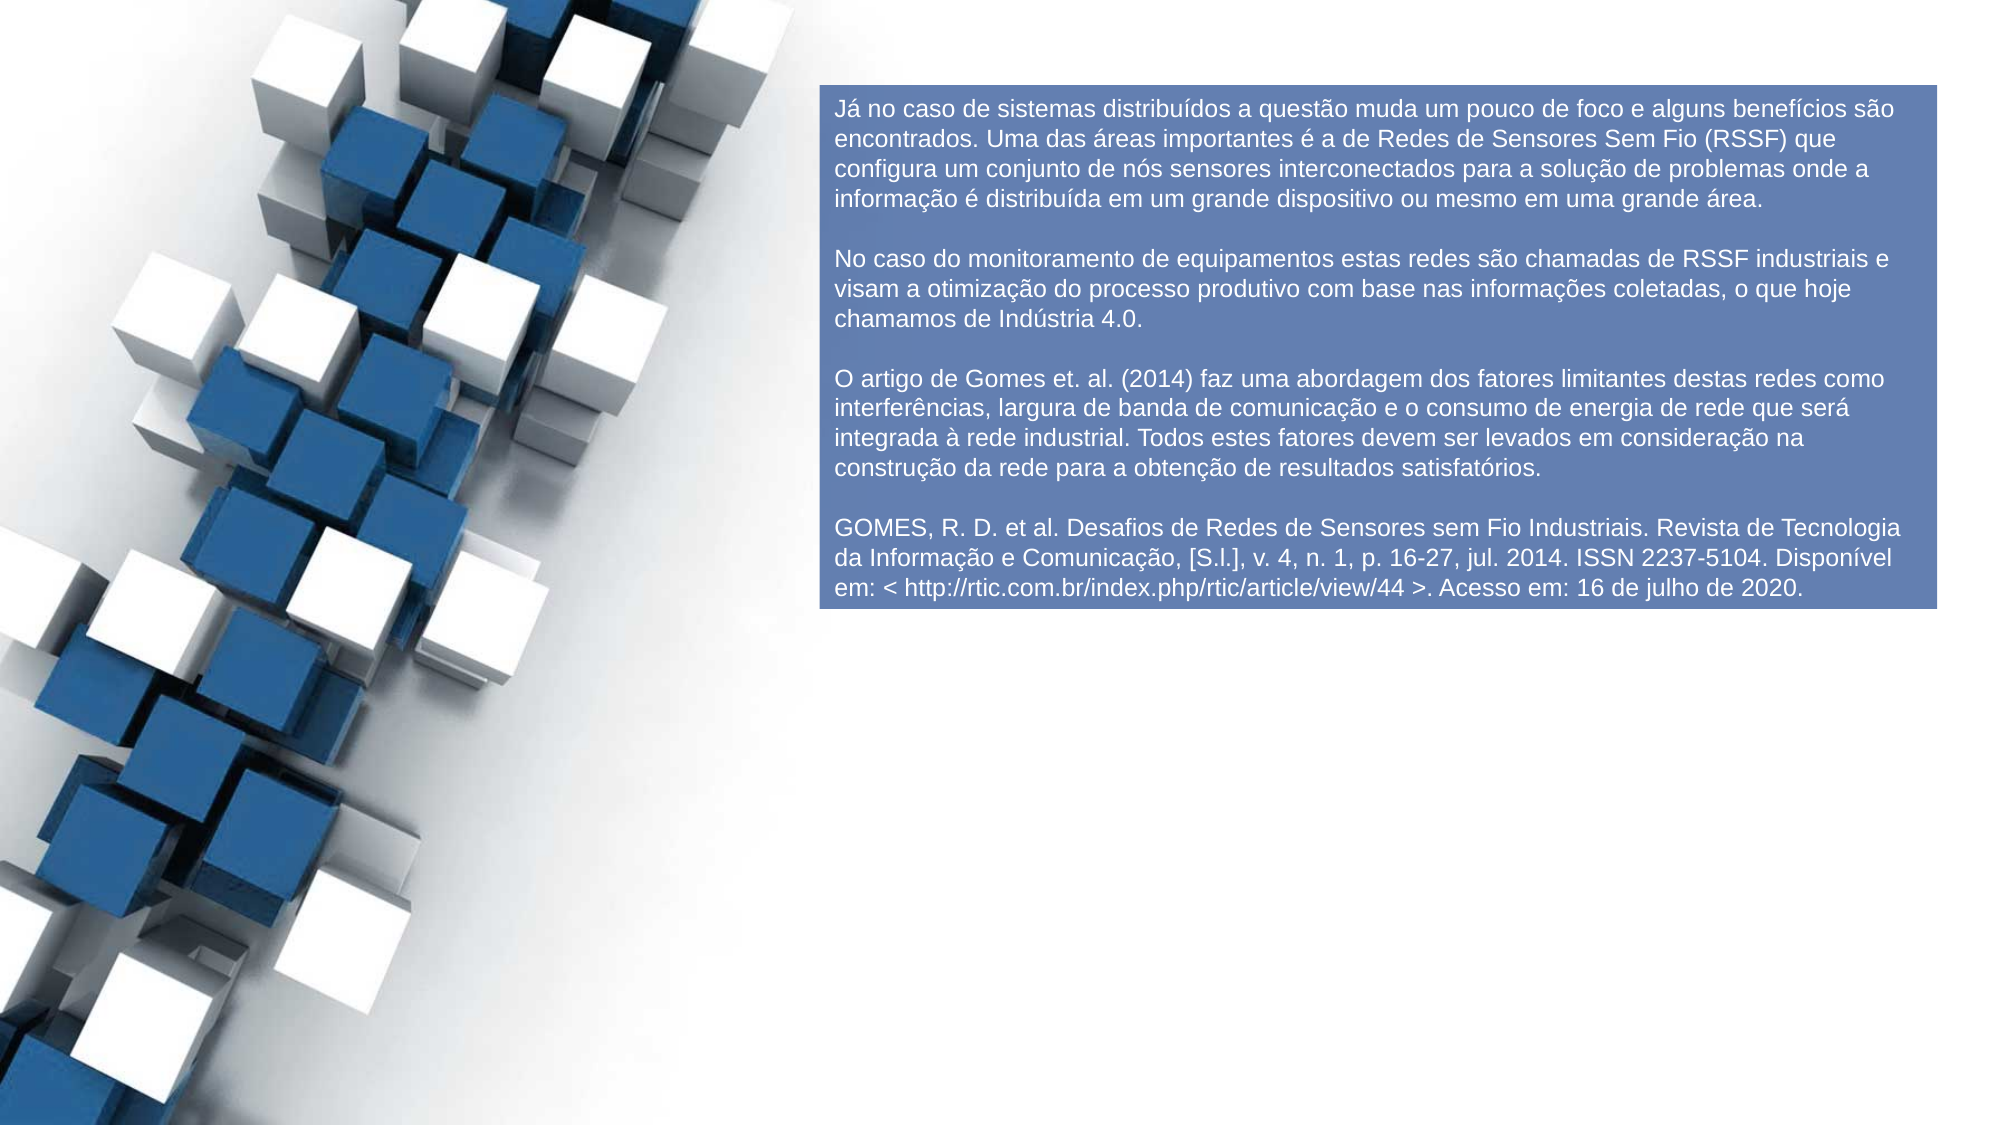

Já no caso de sistemas distribuídos a questão muda um pouco de foco e alguns benefícios são encontrados. Uma das áreas importantes é a de Redes de Sensores Sem Fio (RSSF) que configura um conjunto de nós sensores interconectados para a solução de problemas onde a informação é distribuída em um grande dispositivo ou mesmo em uma grande área.

No caso do monitoramento de equipamentos estas redes são chamadas de RSSF industriais e visam a otimização do processo produtivo com base nas informações coletadas, o que hoje chamamos de Indústria 4.0.

O artigo de Gomes et. al. (2014) faz uma abordagem dos fatores limitantes destas redes como interferências, largura de banda de comunicação e o consumo de energia de rede que será integrada à rede industrial. Todos estes fatores devem ser levados em consideração na construção da rede para a obtenção de resultados satisfatórios.

GOMES, R. D. et al. Desafios de Redes de Sensores sem Fio Industriais. Revista de Tecnologia da Informação e Comunicação, [S.l.], v. 4, n. 1, p. 16-27, jul. 2014. ISSN 2237-5104. Disponível em: < http://rtic.com.br/index.php/rtic/article/view/44 >. Acesso em: 16 de julho de 2020.